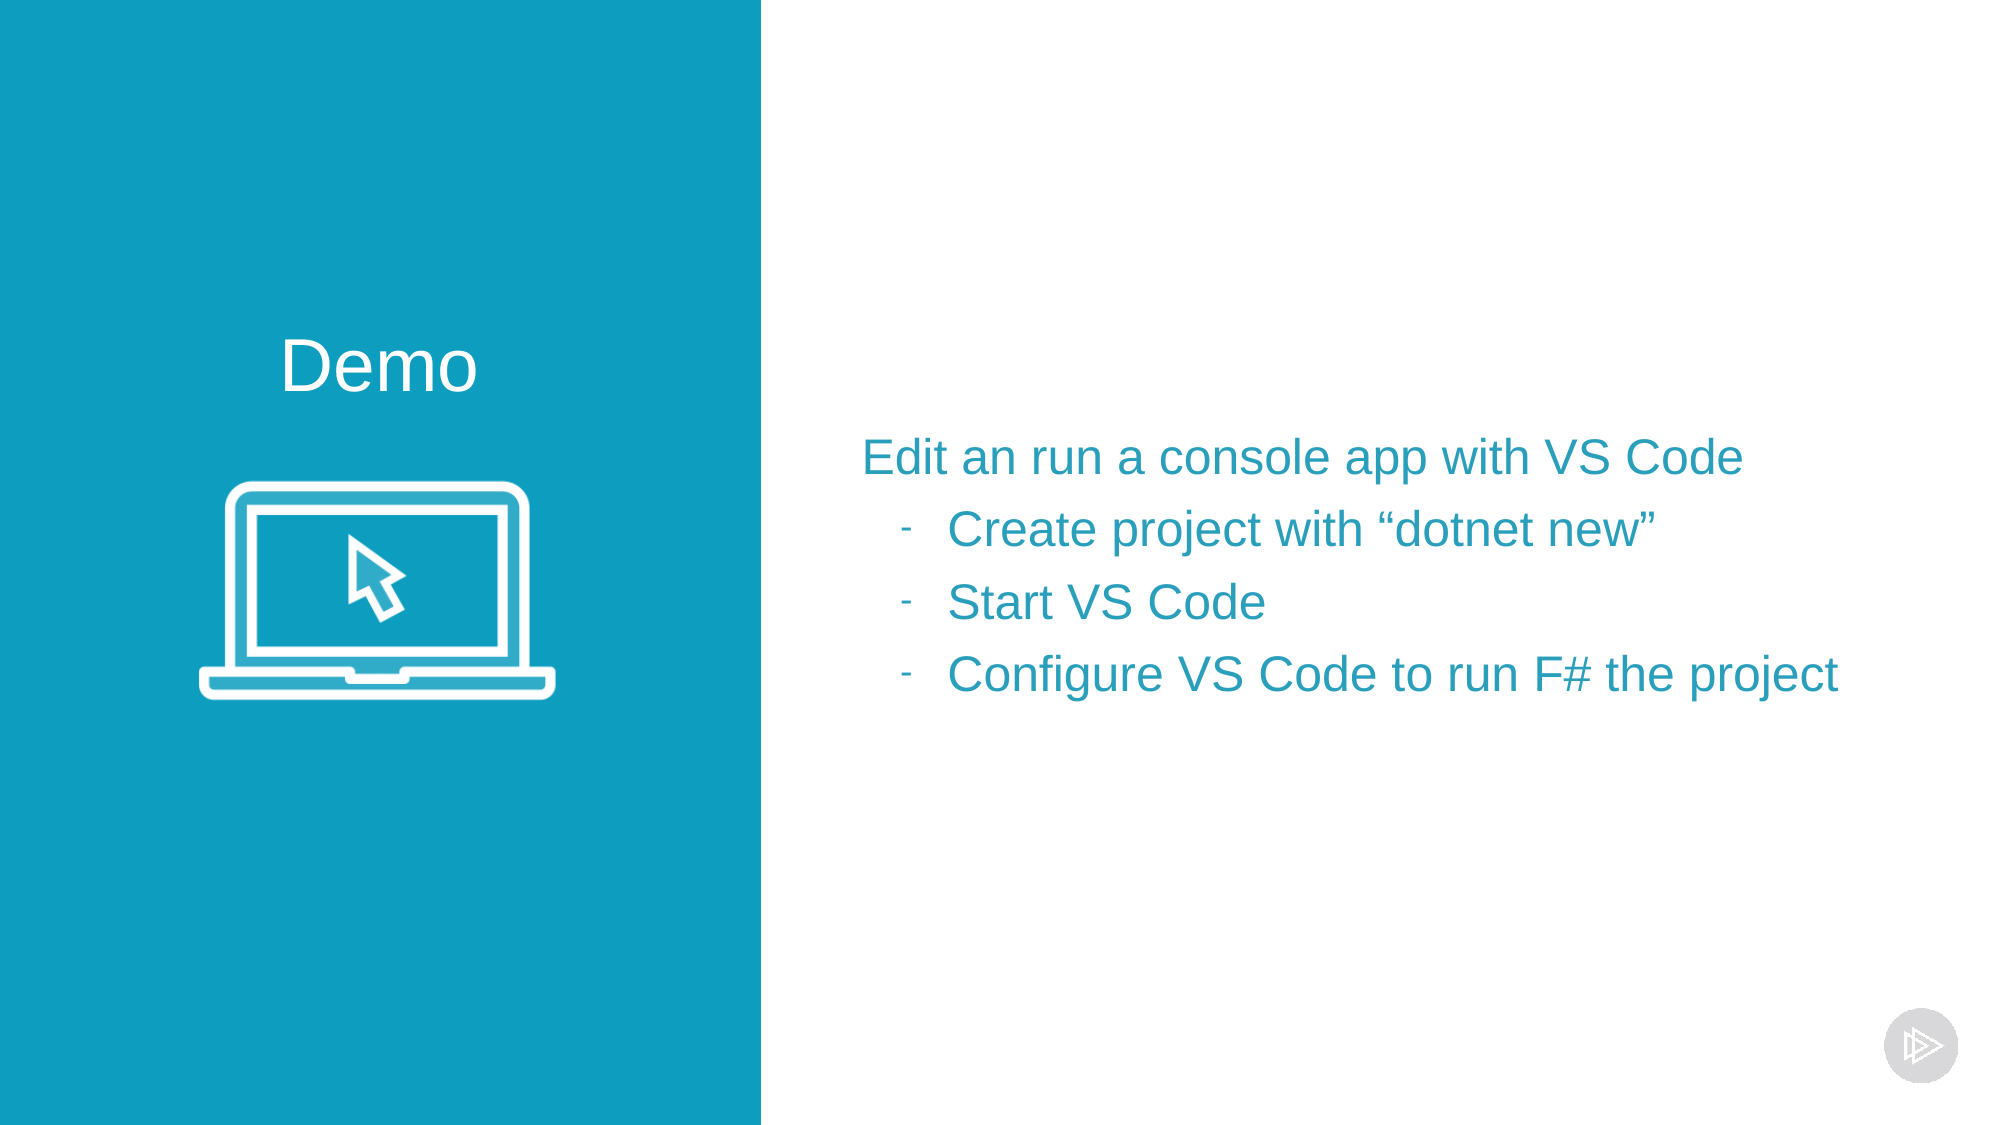

Edit an run a console app with VS Code
Create project with “dotnet new”
Start VS Code
Configure VS Code to run F# the project